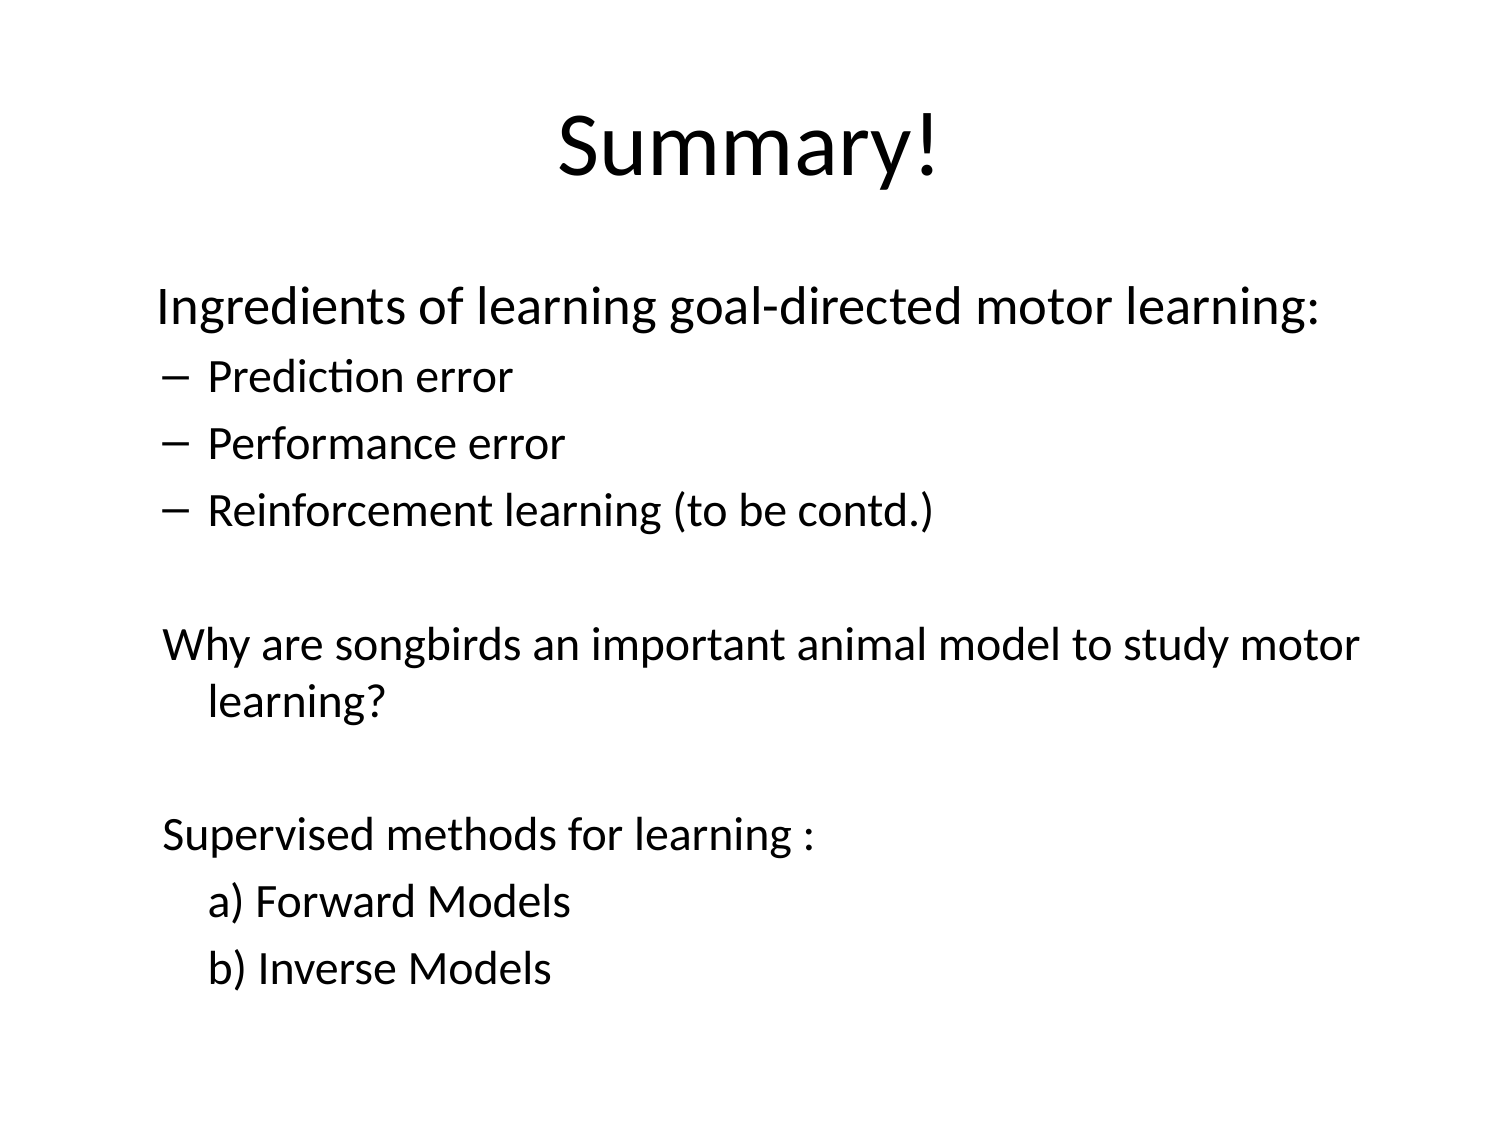

# Summary!
	 Ingredients of learning goal-directed motor learning:
Prediction error
Performance error
Reinforcement learning (to be contd.)

Why are songbirds an important animal model to study motor learning?

Supervised methods for learning :
	a) Forward Models
	b) Inverse Models